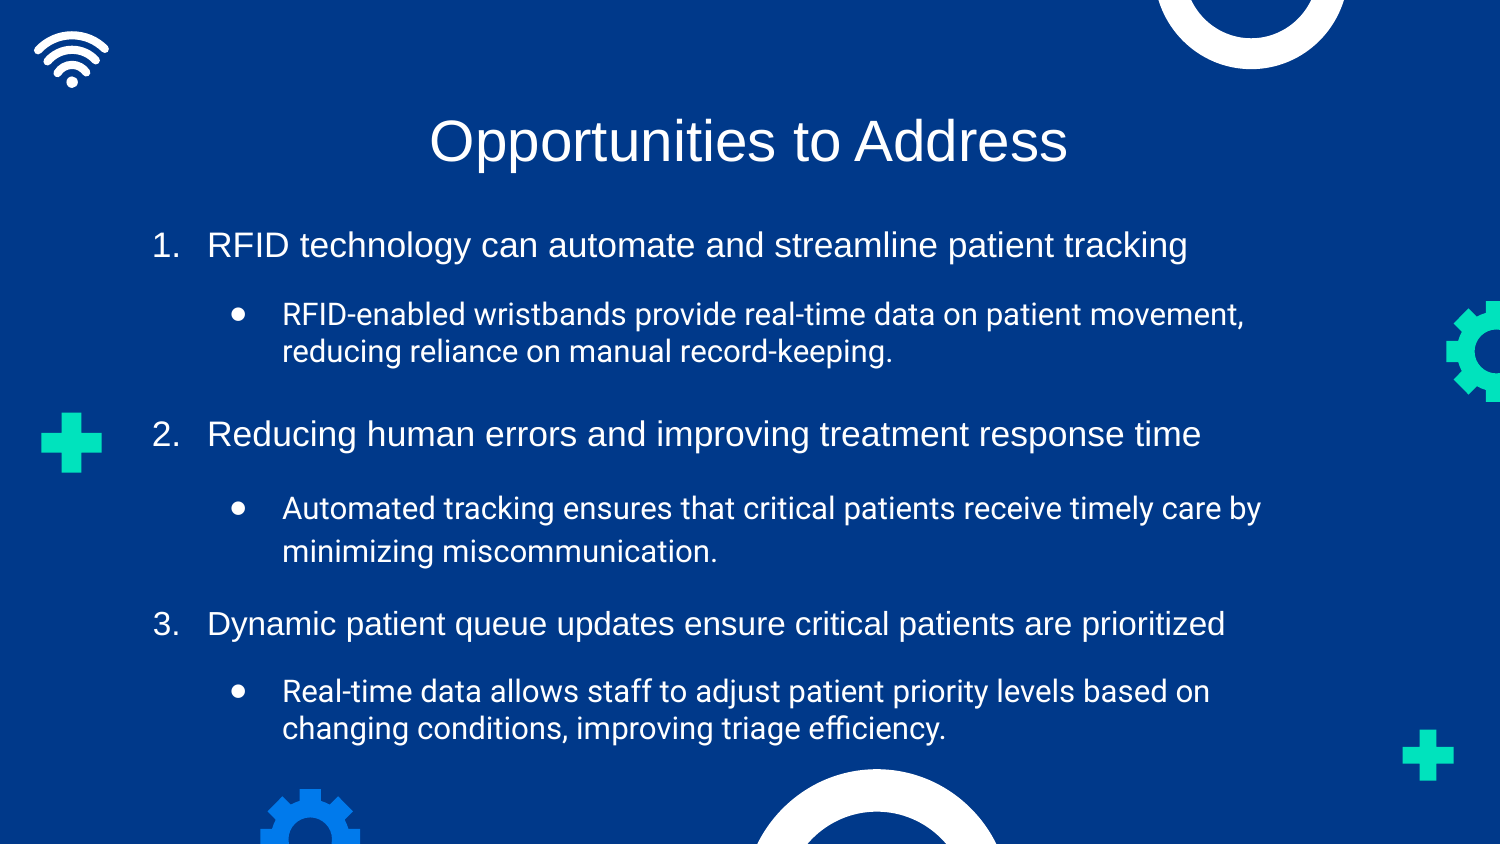

# Opportunities to Address
RFID technology can automate and streamline patient tracking
RFID-enabled wristbands provide real-time data on patient movement, reducing reliance on manual record-keeping.
Reducing human errors and improving treatment response time
Automated tracking ensures that critical patients receive timely care by minimizing miscommunication.
Dynamic patient queue updates ensure critical patients are prioritized
Real-time data allows staff to adjust patient priority levels based on changing conditions, improving triage efficiency.